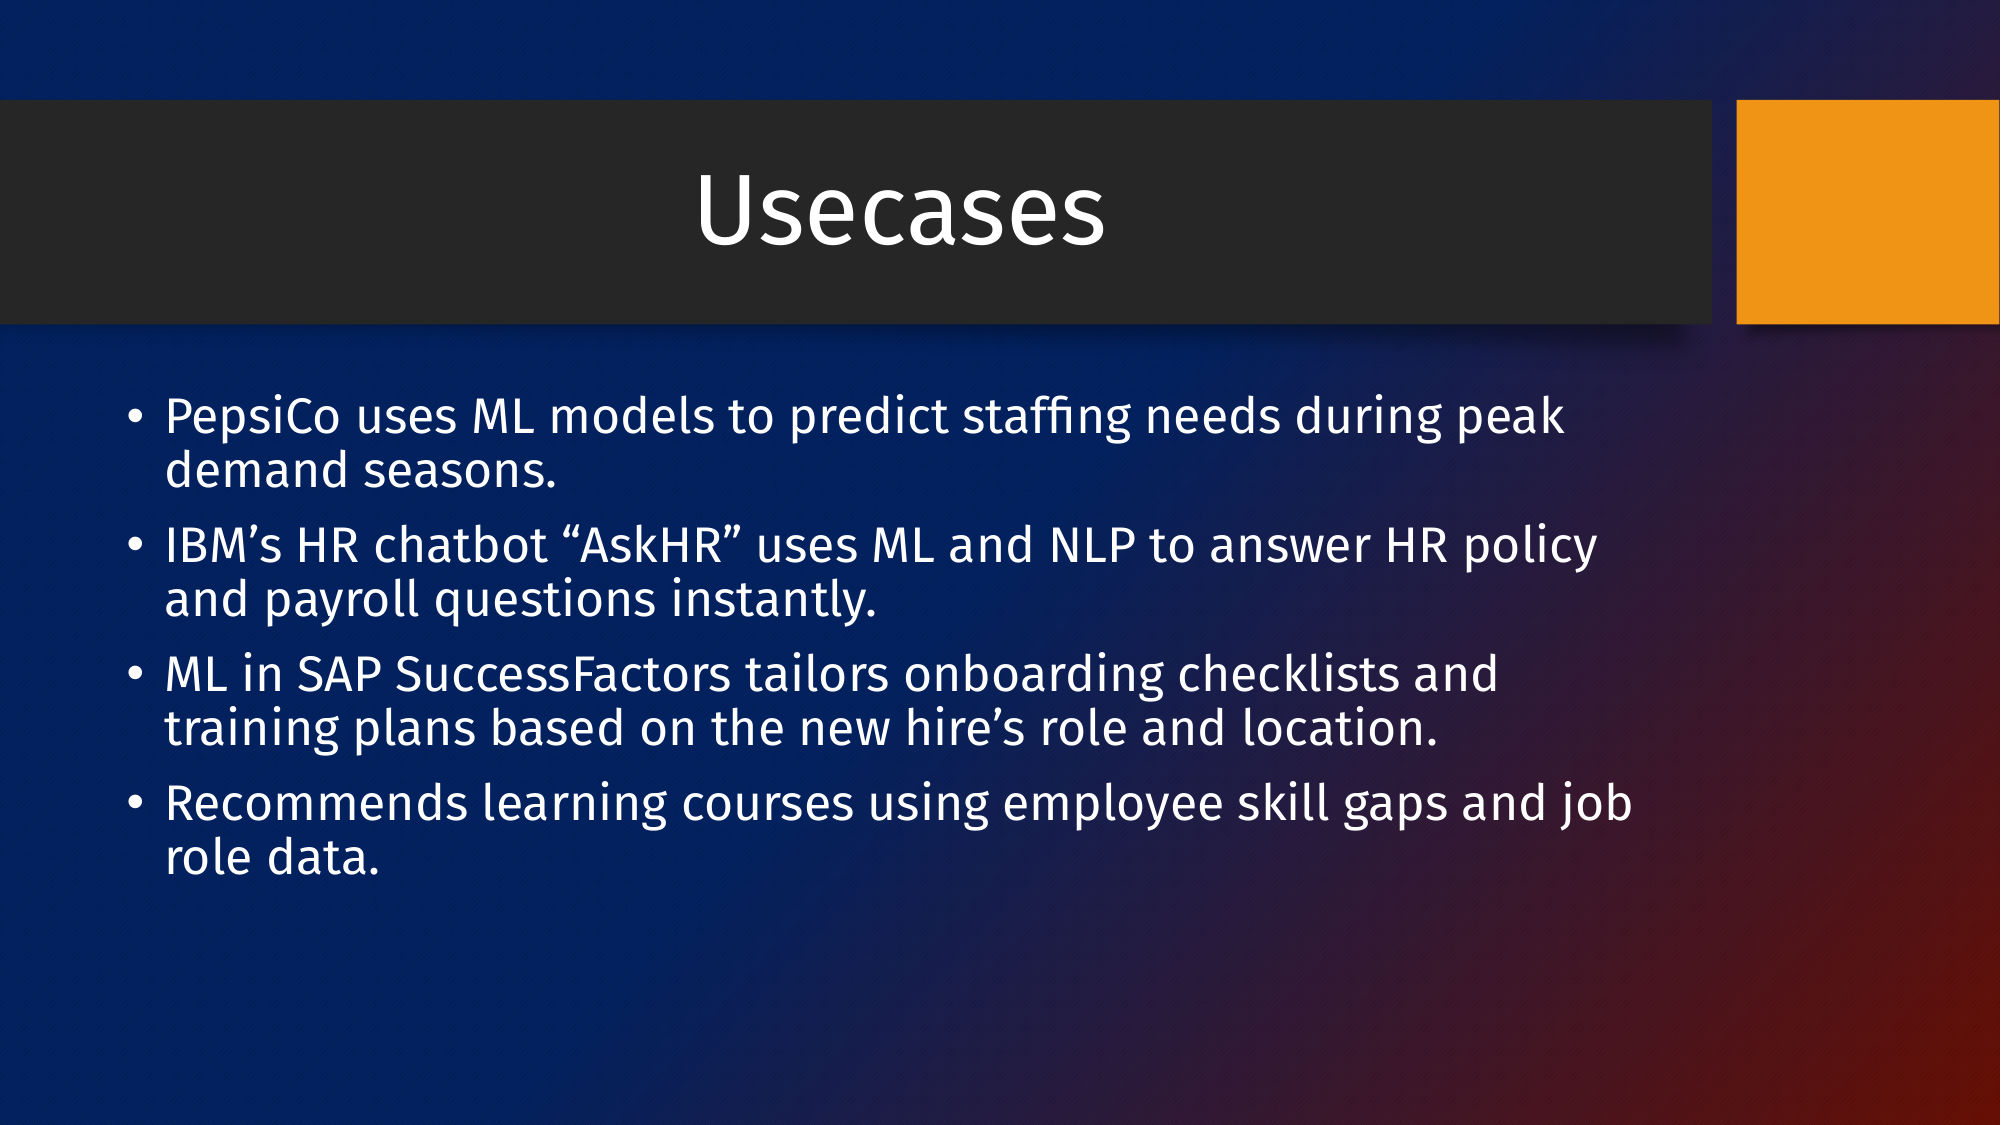

# Usecases
PepsiCo uses ML models to predict staffing needs during peak demand seasons.
IBM’s HR chatbot “AskHR” uses ML and NLP to answer HR policy and payroll questions instantly.
ML in SAP SuccessFactors tailors onboarding checklists and training plans based on the new hire’s role and location.
Recommends learning courses using employee skill gaps and job role data.